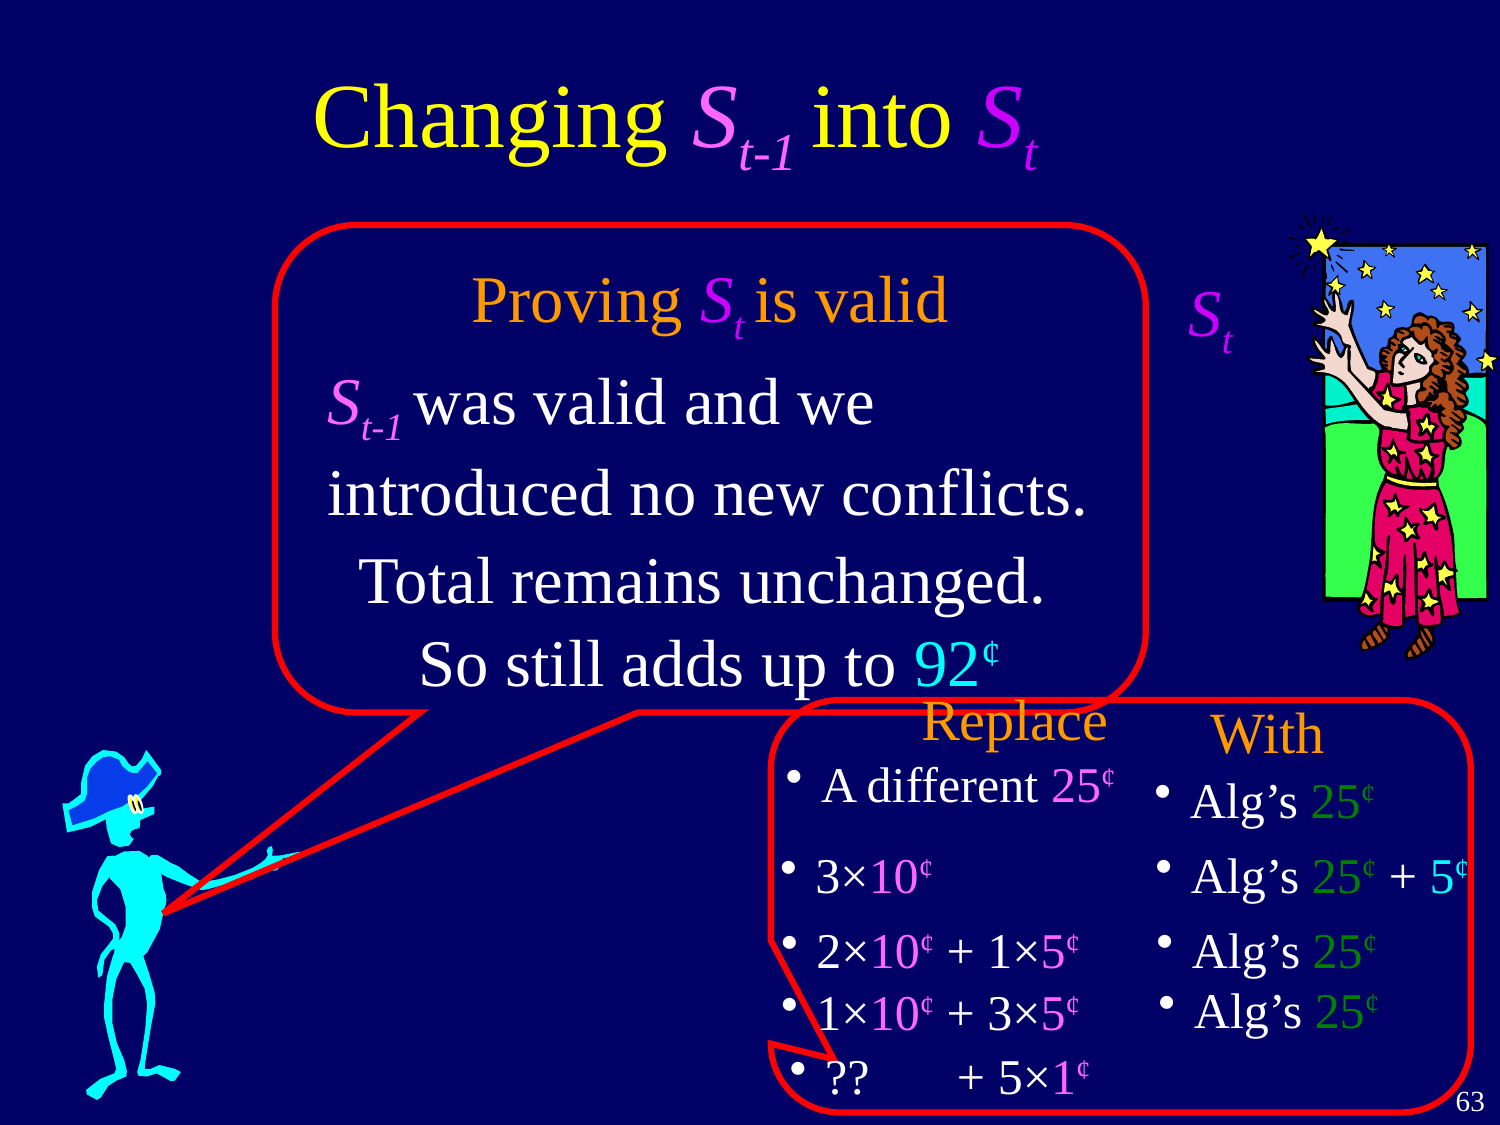

# Changing St-1 into St

Proving St is valid
St
St-1 was valid and we introduced no new conflicts.
Total remains unchanged.
Replace
A different 25¢
With

Alg’s 25¢
Alg’s 25¢ + 5¢
3×10¢
Alg’s 25¢
2×10¢ + 1×5¢
Alg’s 25¢
1×10¢ + 3×5¢
??       + 5×1¢
So still adds up to 92¢